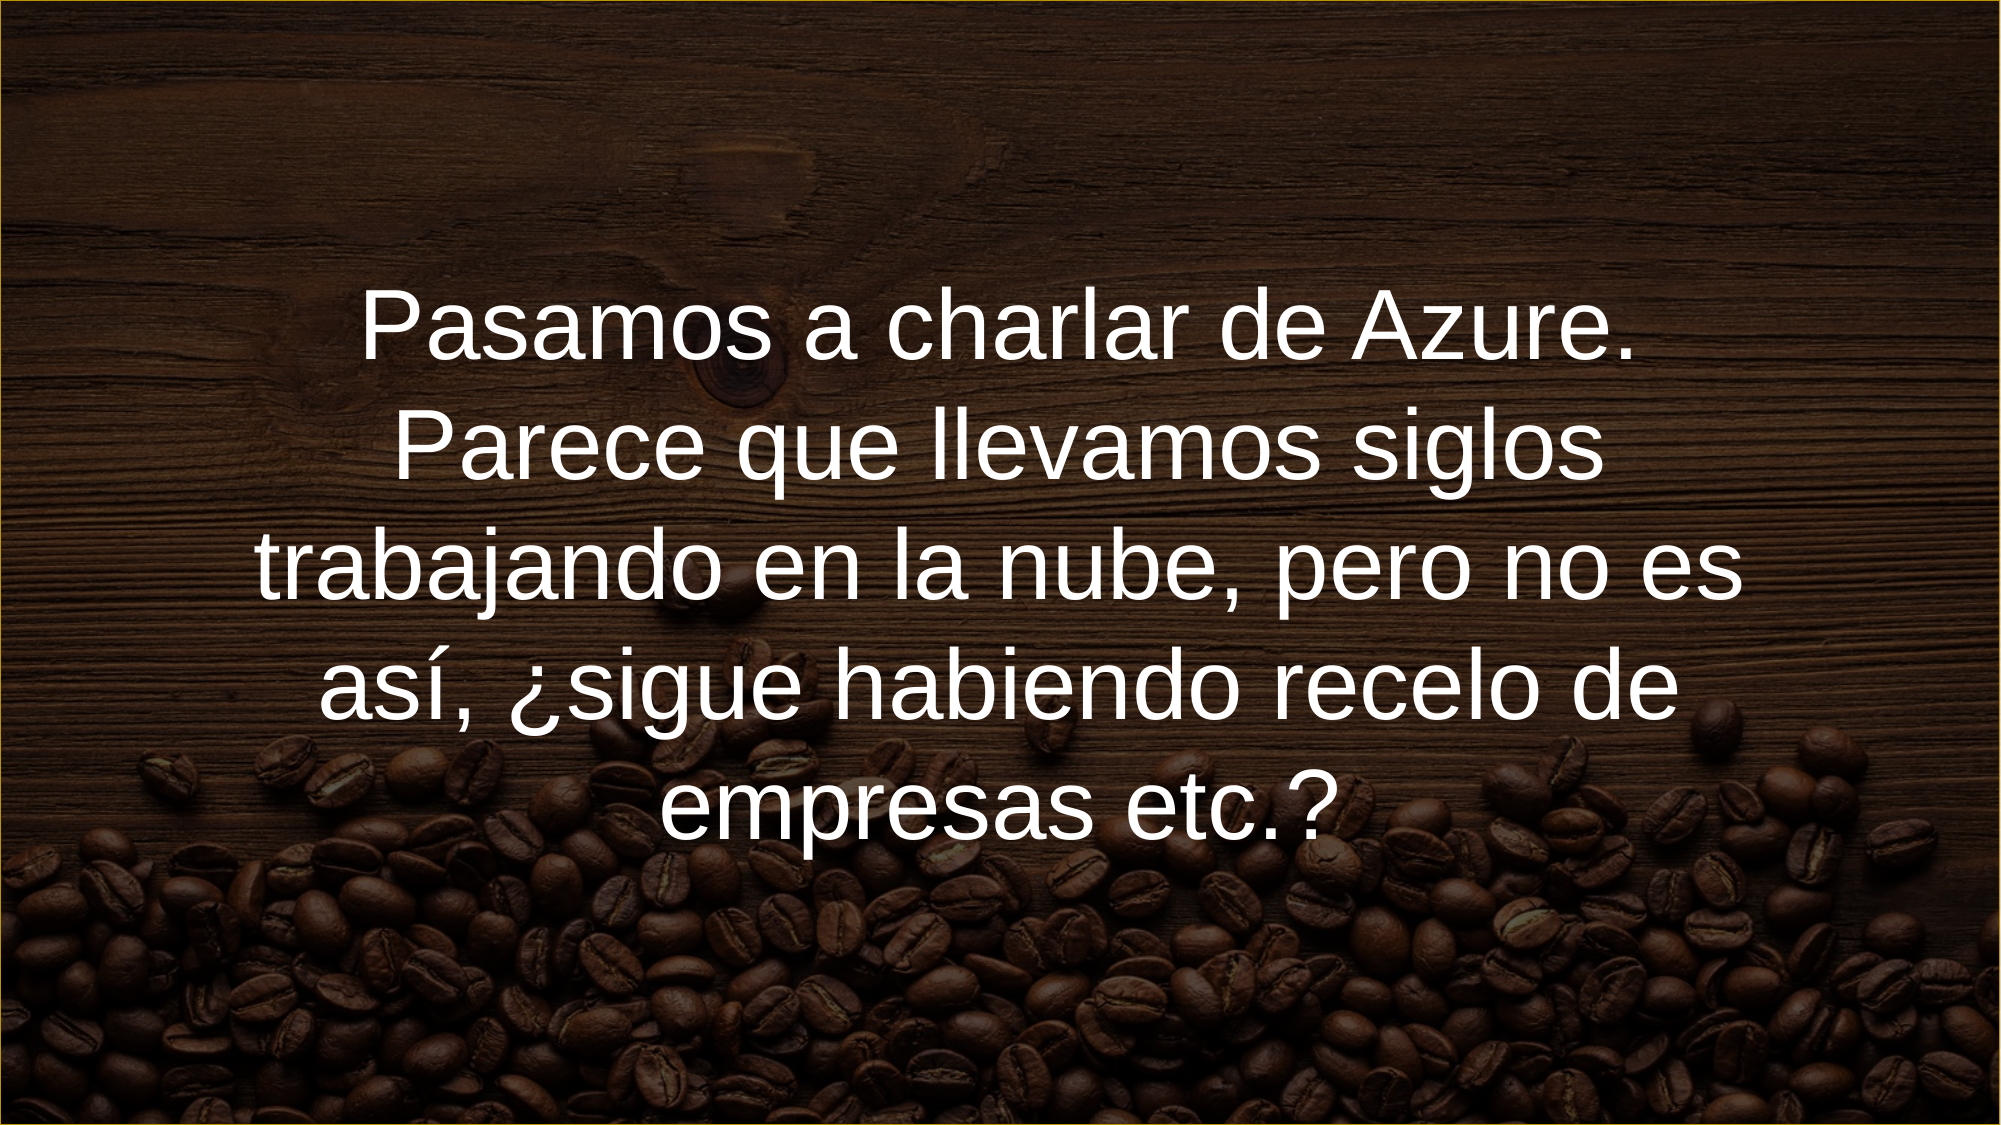

Pasamos a charlar de Azure. Parece que llevamos siglos trabajando en la nube, pero no es así, ¿sigue habiendo recelo de empresas etc.?